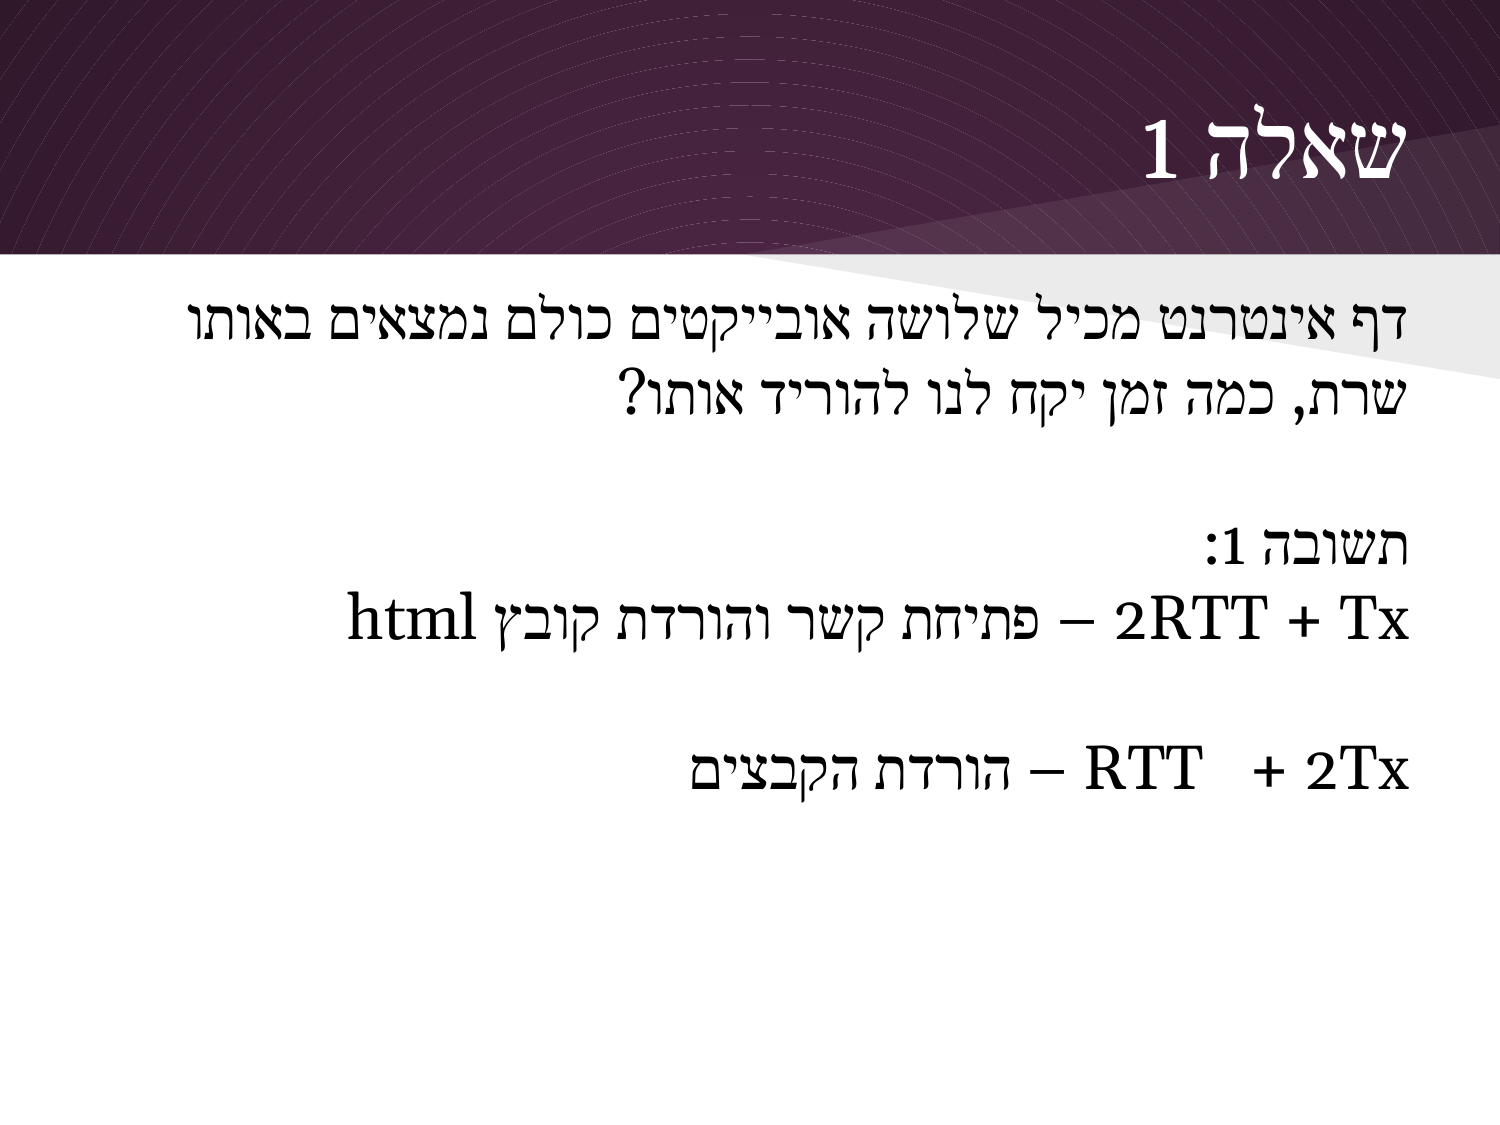

# שאלה 1
דף אינטרנט מכיל שלושה אובייקטים כולם נמצאים באותו שרת, כמה זמן יקח לנו להוריד אותו?

תשובה 1:
2RTT + Tx – פתיחת קשר והורדת קובץ html

RTT   + 2Tx – הורדת הקבצים